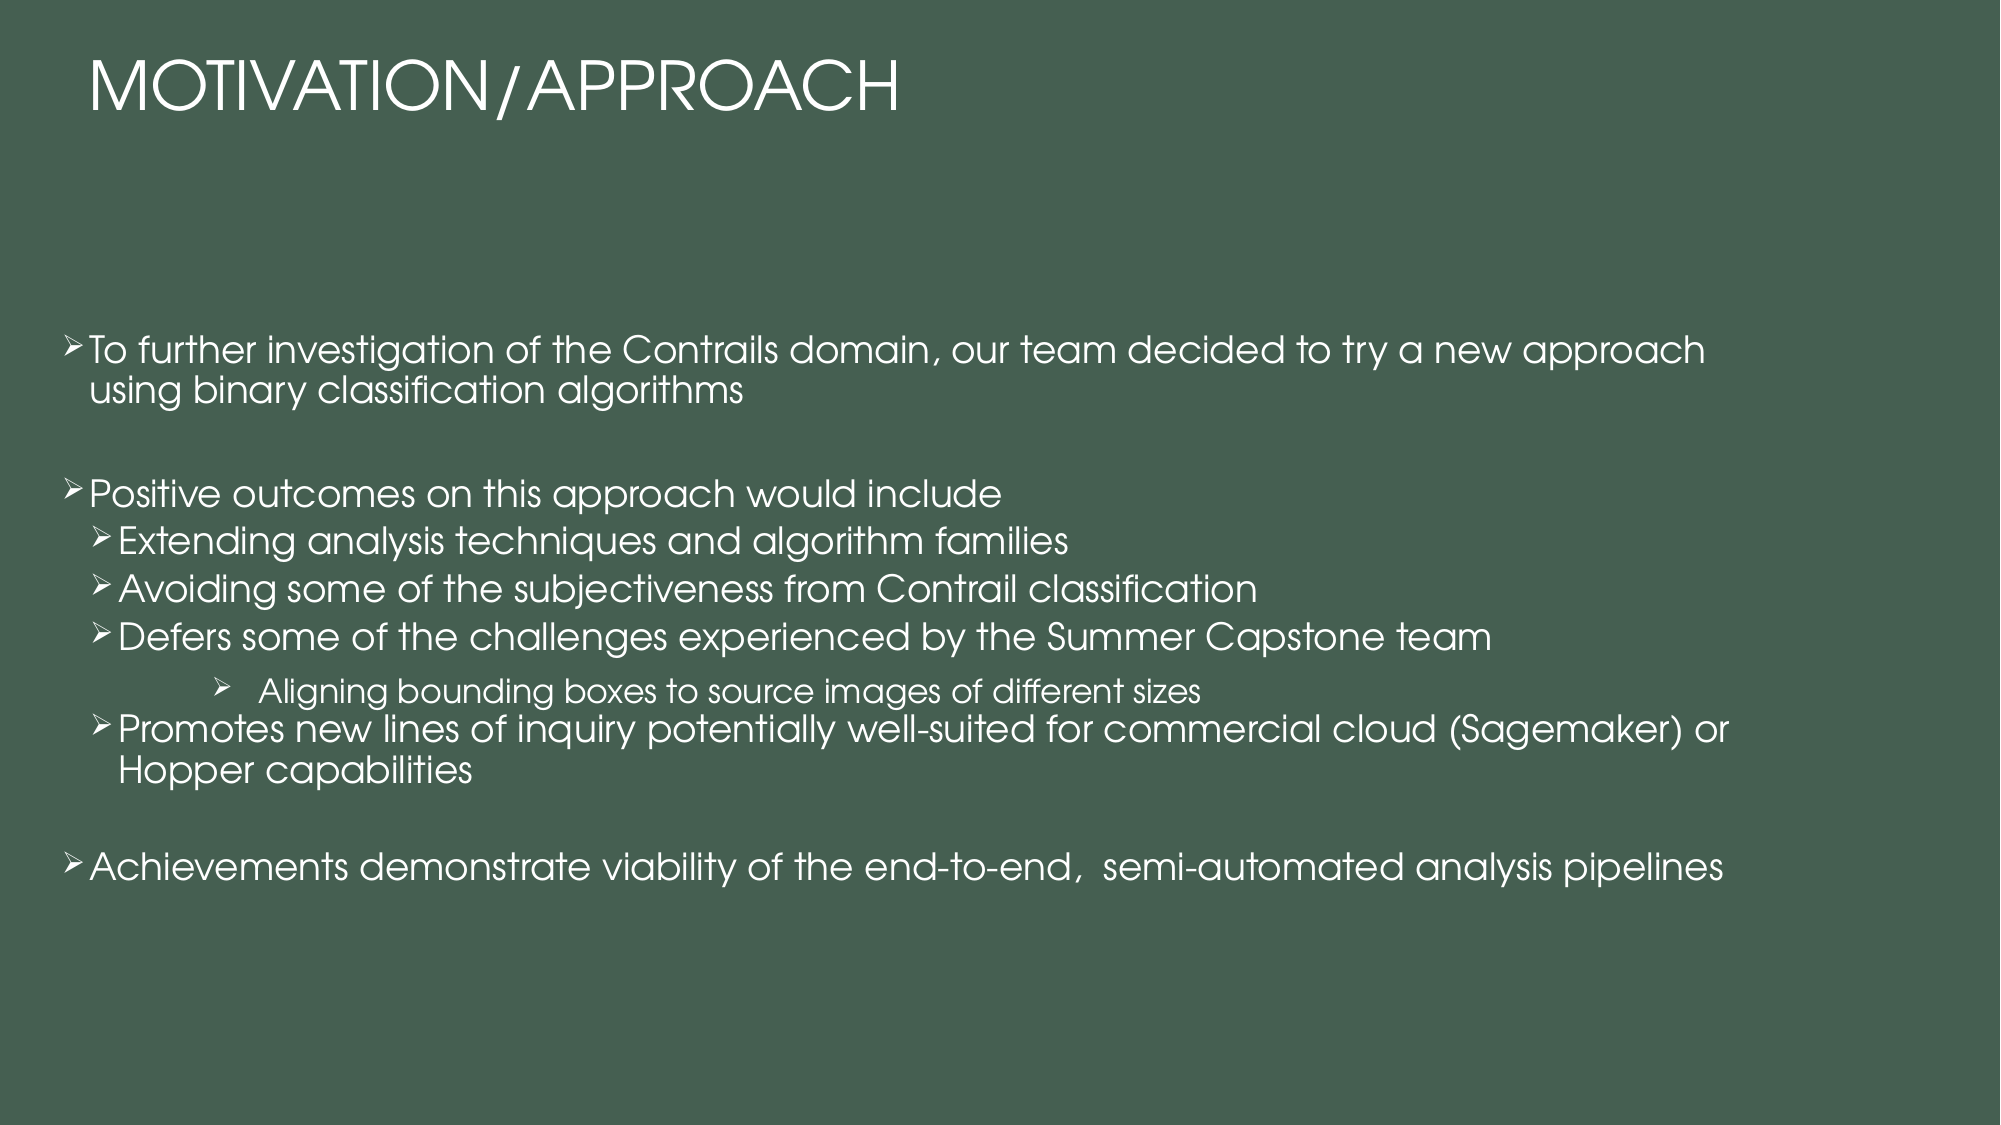

# Motivation/Approach
To further investigation of the Contrails domain, our team decided to try a new approach using binary classification algorithms

Positive outcomes on this approach would include
Extending analysis techniques and algorithm families
Avoiding some of the subjectiveness from Contrail classification
Defers some of the challenges experienced by the Summer Capstone team
Aligning bounding boxes to source images of different sizes
Promotes new lines of inquiry potentially well-suited for commercial cloud (Sagemaker) or Hopper capabilities

Achievements demonstrate viability of the end-to-end,  semi-automated analysis pipelines